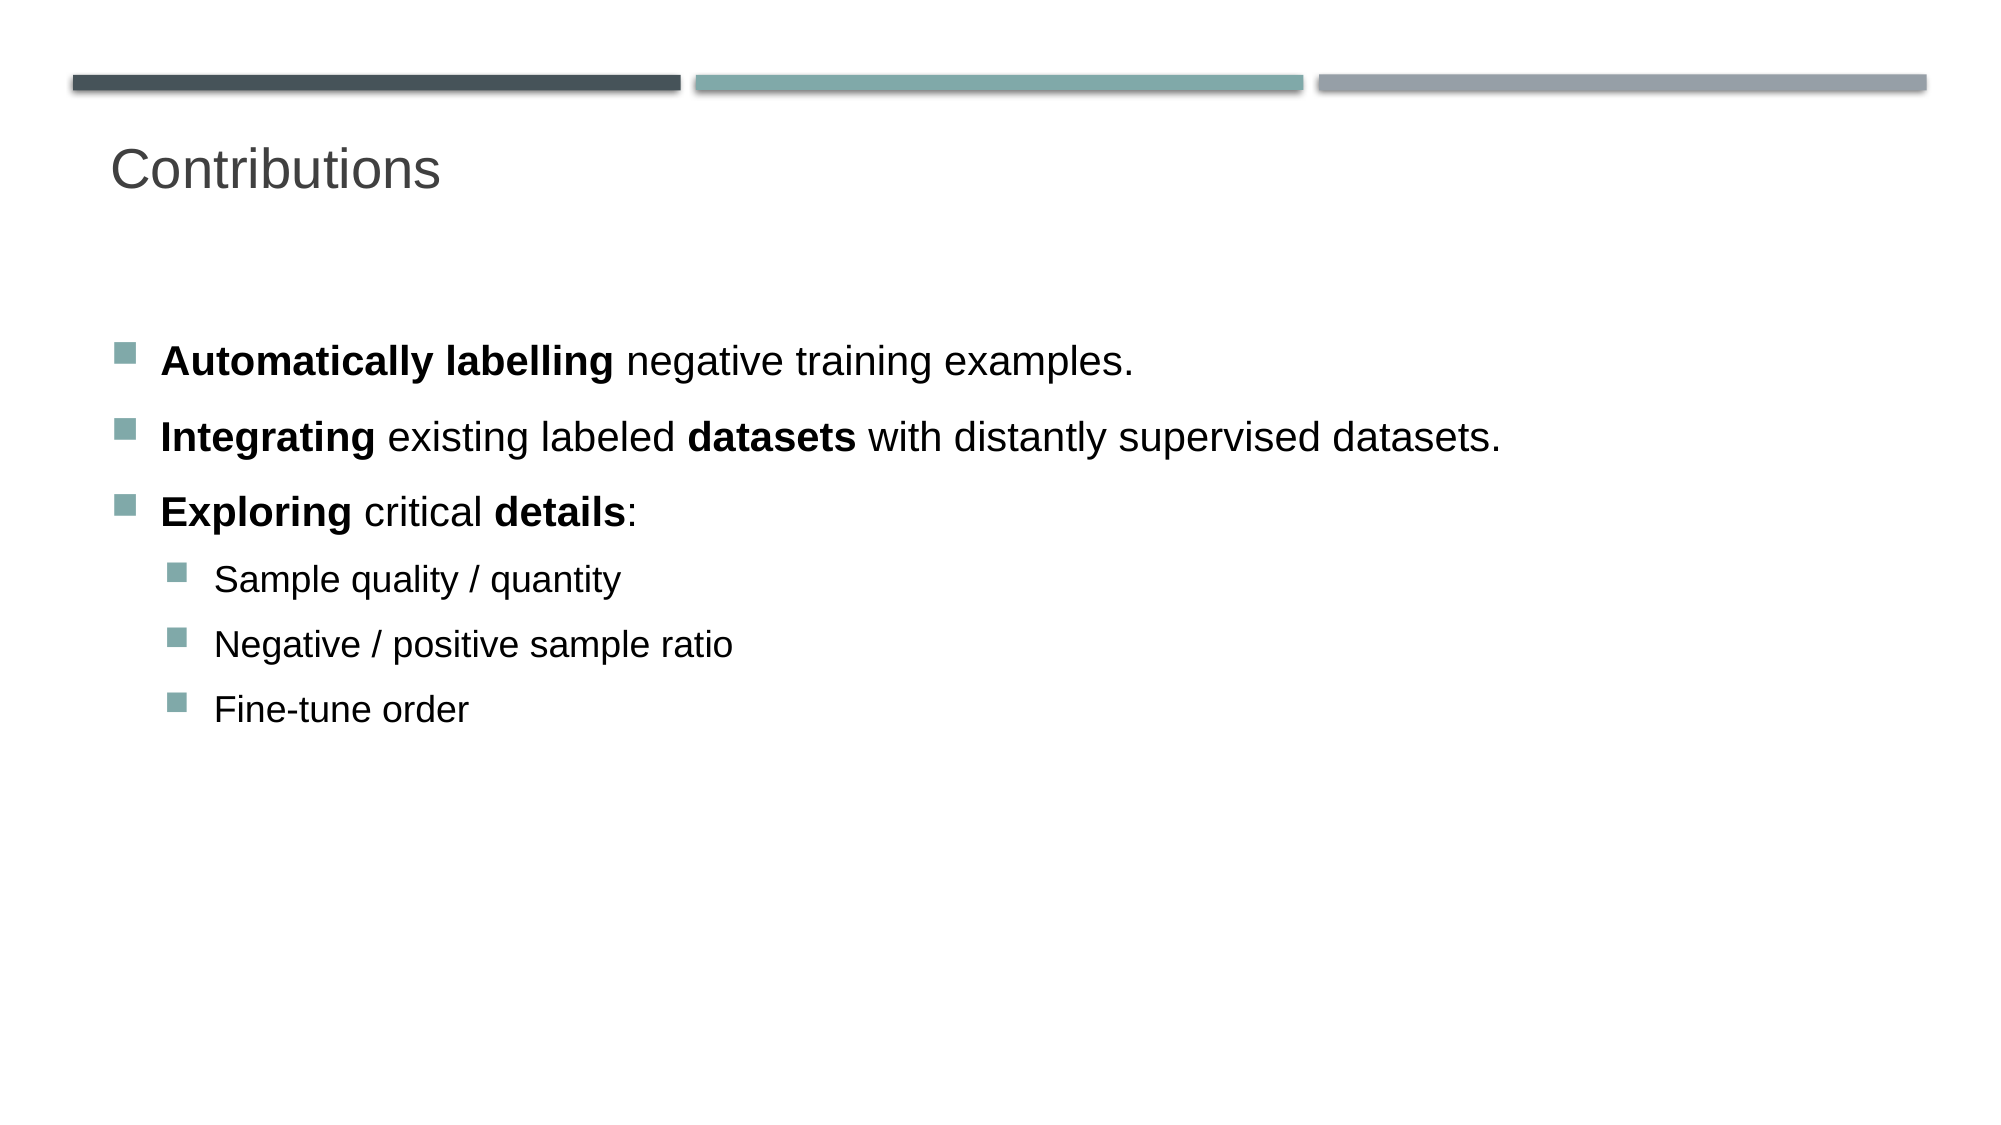

# Contributions
Automatically labelling negative training examples.
Integrating existing labeled datasets with distantly supervised datasets.
Exploring critical details:
Sample quality / quantity
Negative / positive sample ratio
Fine-tune order